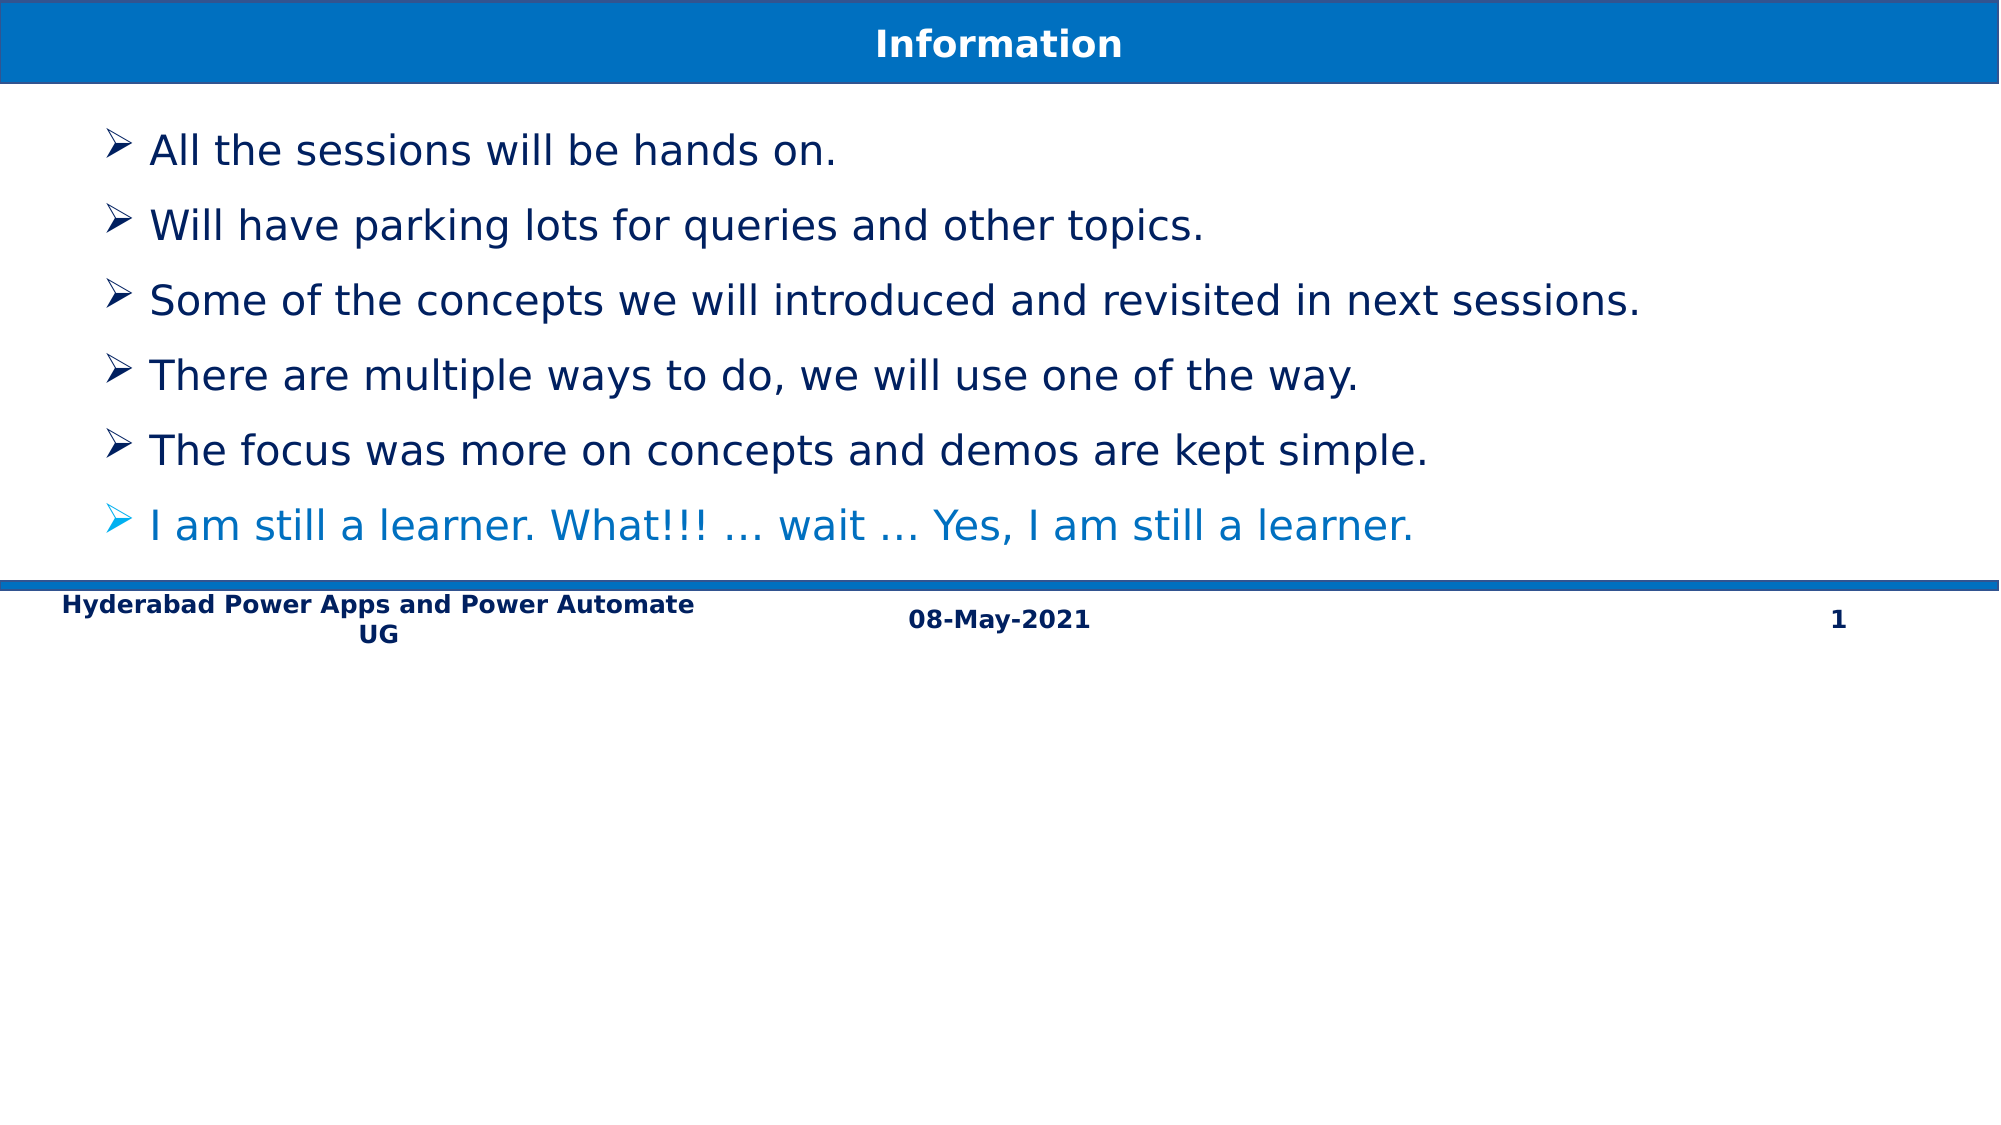

Information
 All the sessions will be hands on.
 Will have parking lots for queries and other topics.
 Some of the concepts we will introduced and revisited in next sessions.
 There are multiple ways to do, we will use one of the way.
 The focus was more on concepts and demos are kept simple.
 I am still a learner. What!!! … wait … Yes, I am still a learner.

08-May-2021
1
Hyderabad Power Apps and Power Automate UG